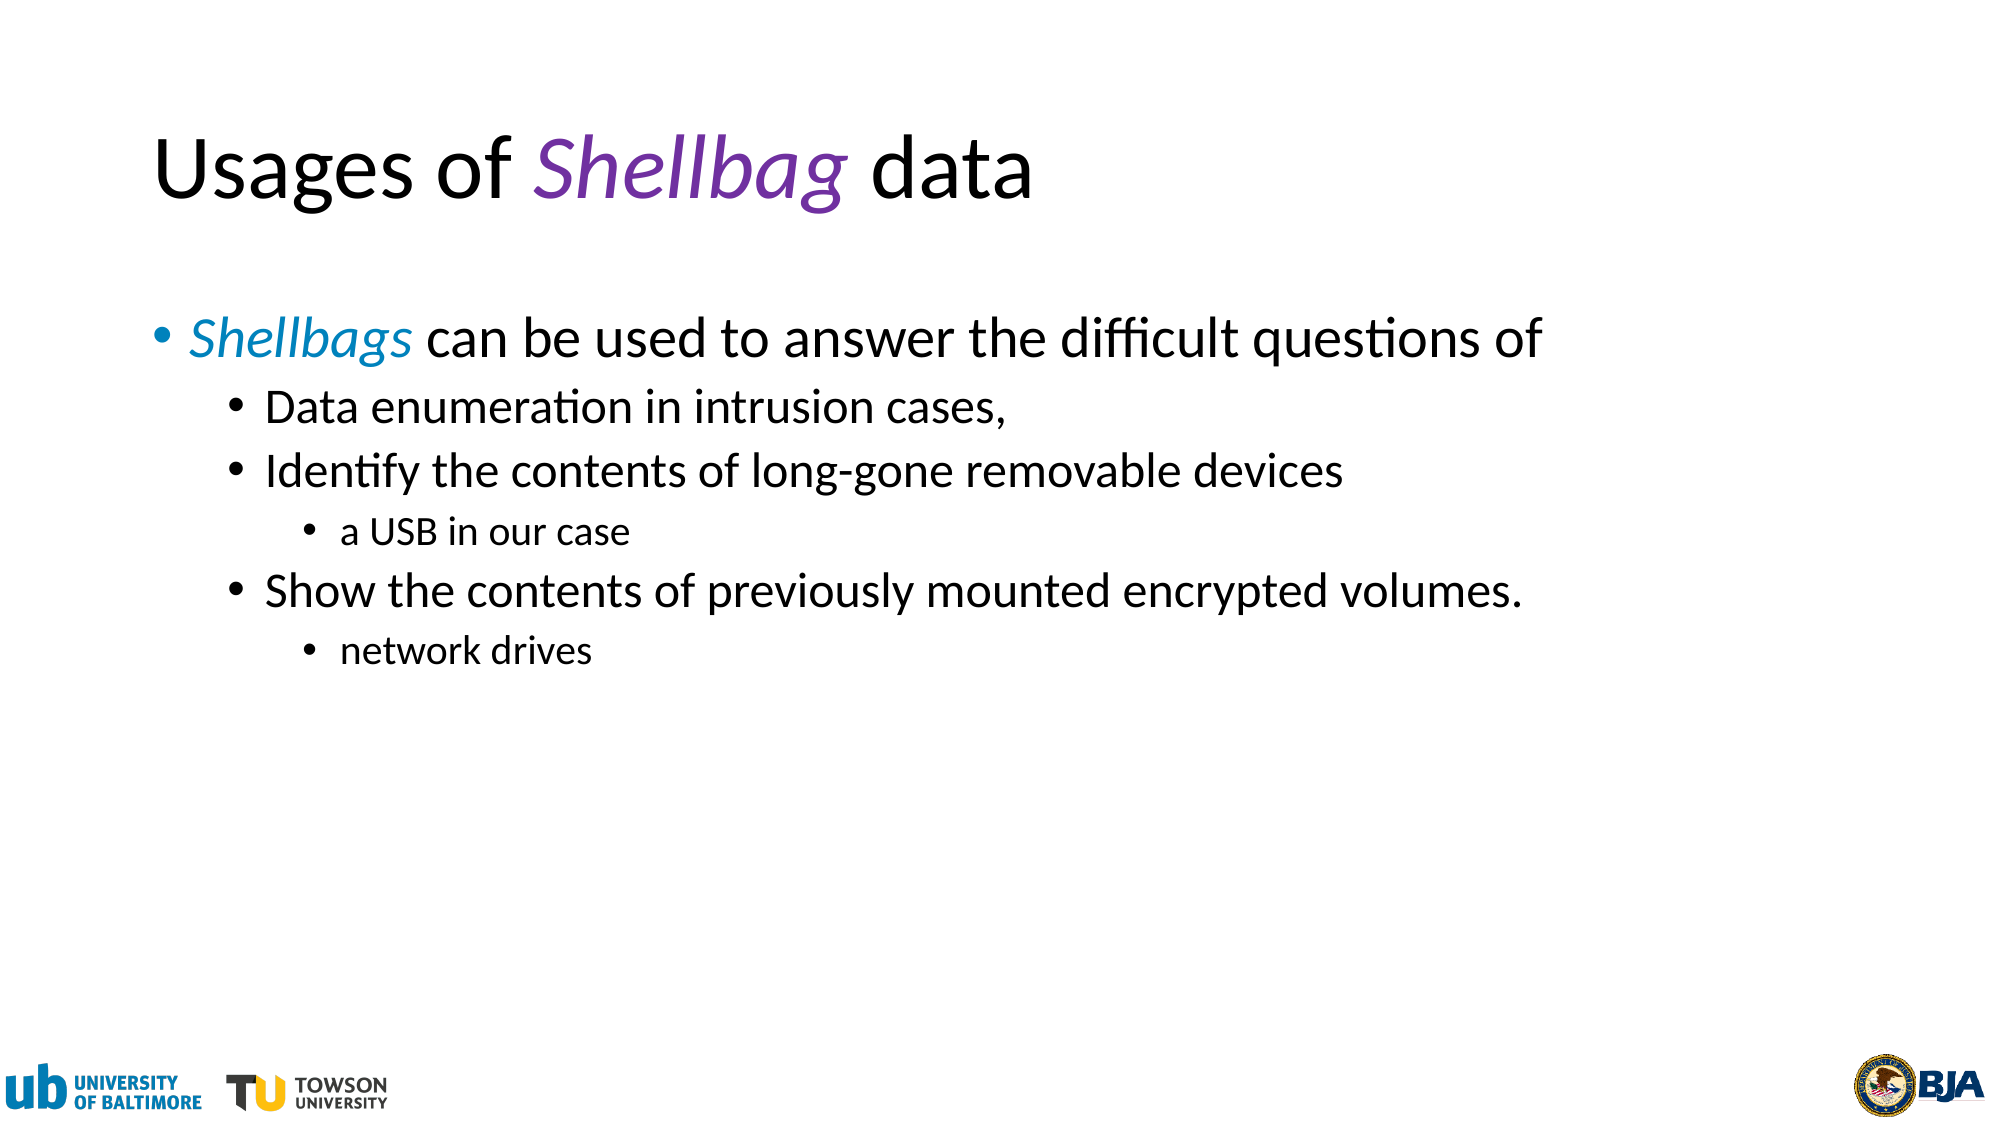

# Usages of Shellbag data
Shellbags can be used to answer the difficult questions of
Data enumeration in intrusion cases,
Identify the contents of long-gone removable devices
a USB in our case
Show the contents of previously mounted encrypted volumes.
network drives